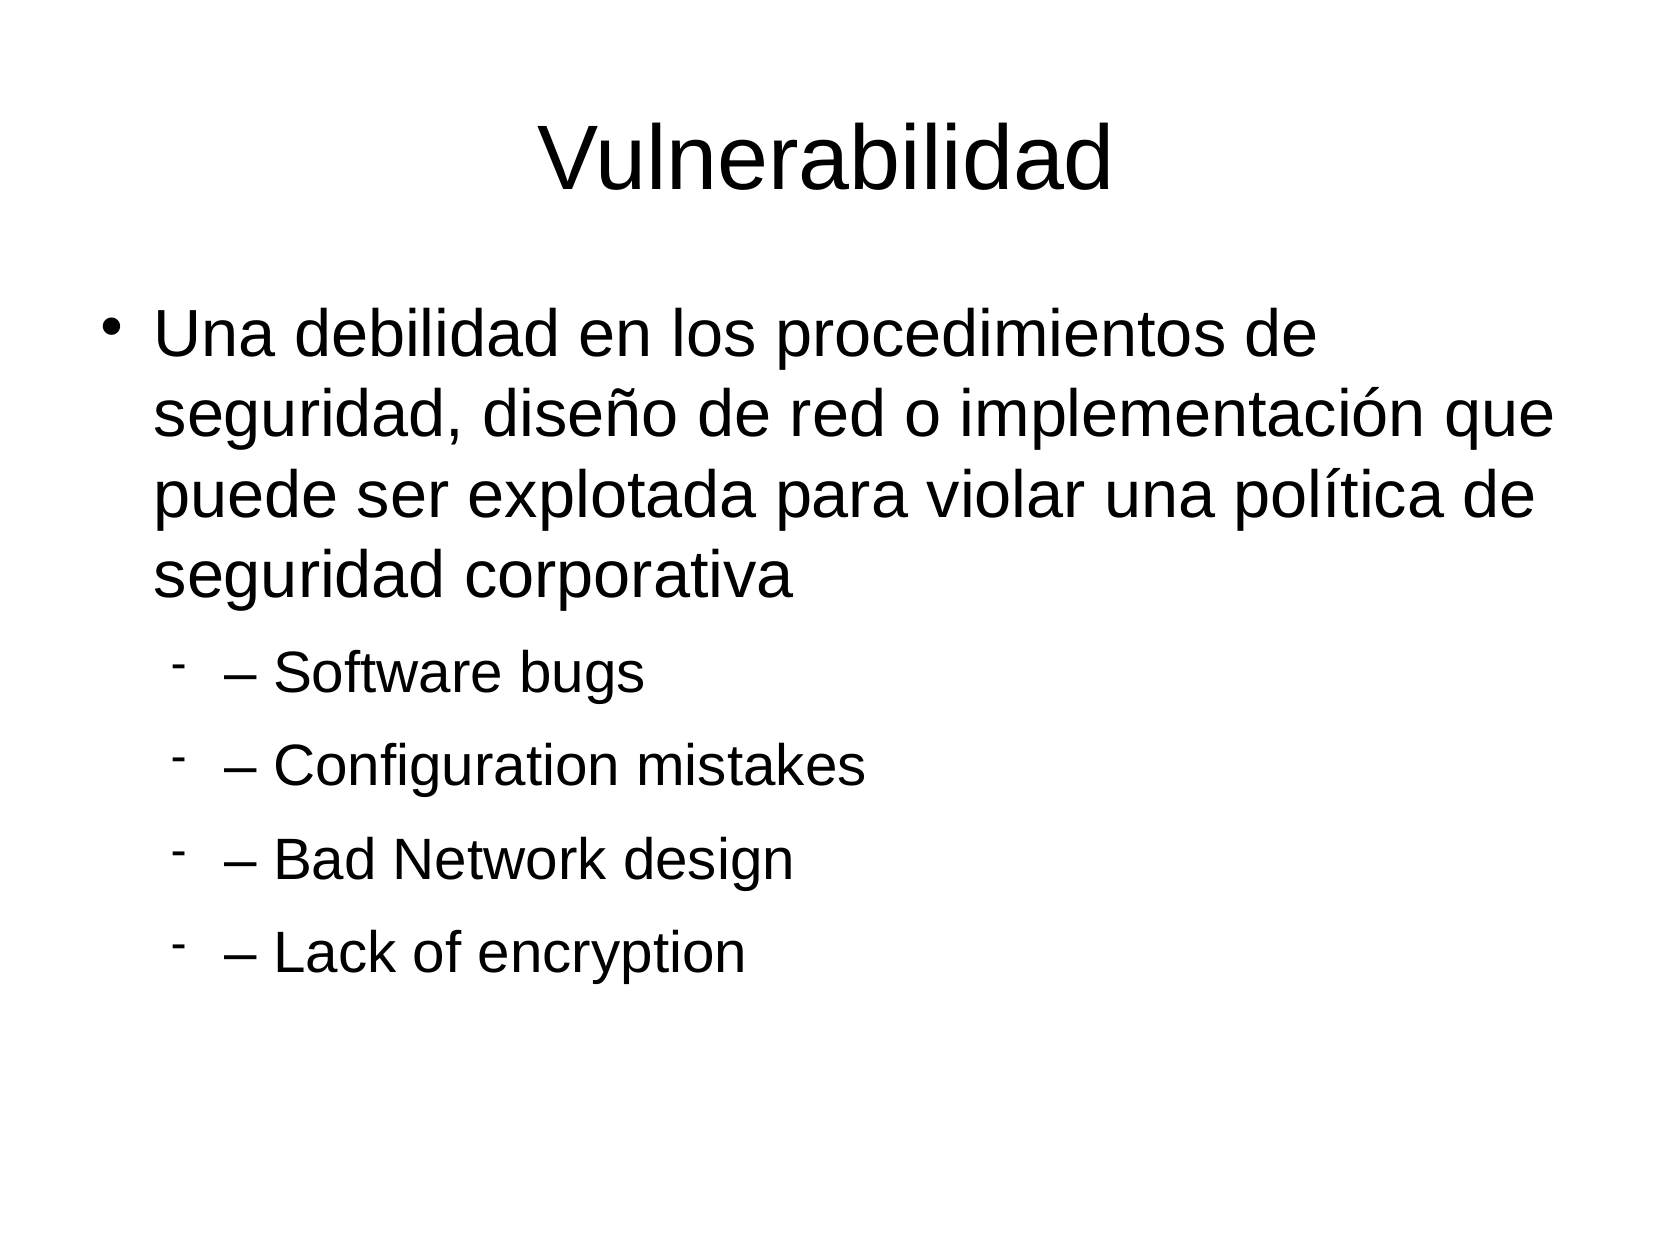

Vulnerabilidad
Una debilidad en los procedimientos de seguridad, diseño de red o implementación que puede ser explotada para violar una política de seguridad corporativa
– Software bugs
– Configuration mistakes
– Bad Network design
– Lack of encryption